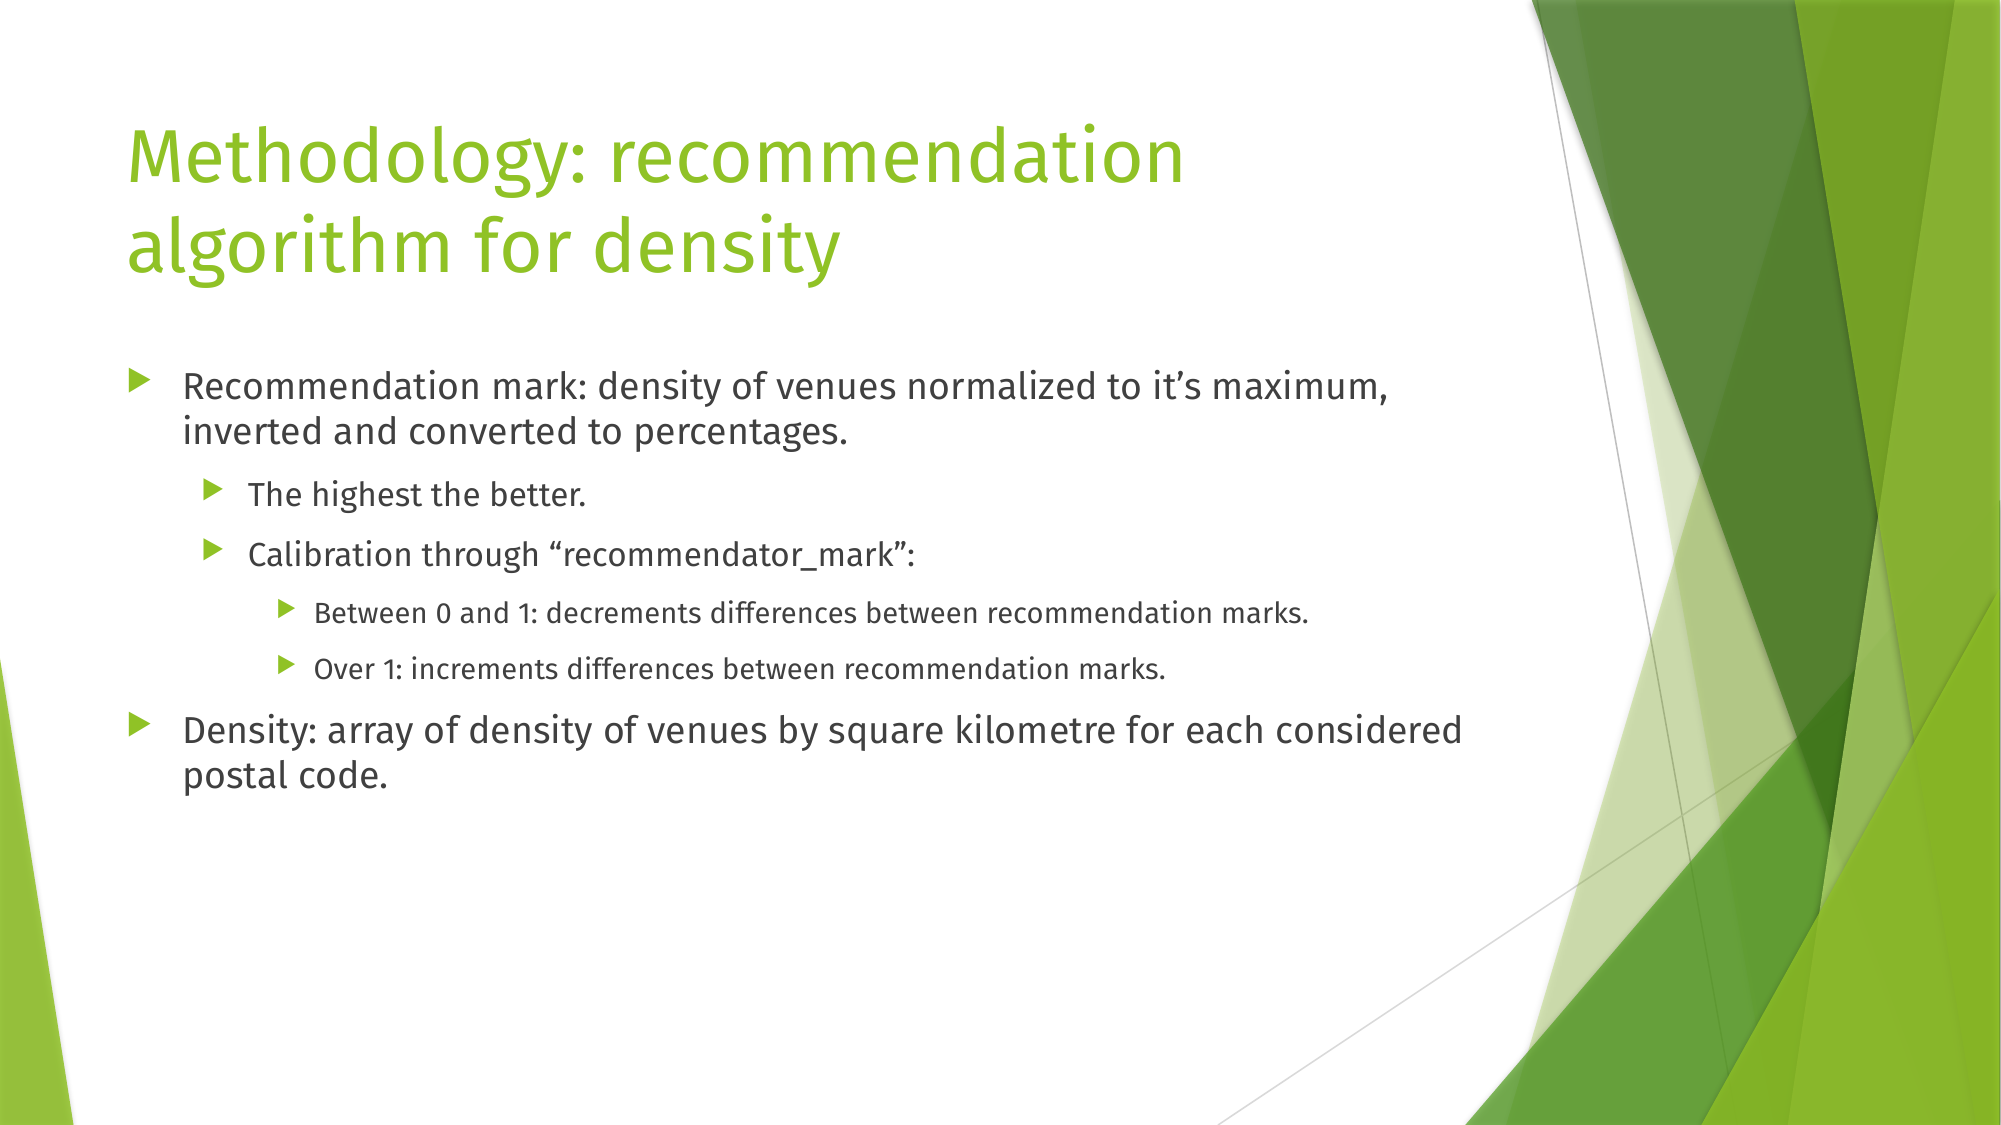

# Methodology: recommendation algorithm for density
Recommendation mark: density of venues normalized to it’s maximum, inverted and converted to percentages.
The highest the better.
Calibration through “recommendator_mark”:
Between 0 and 1: decrements differences between recommendation marks.
Over 1: increments differences between recommendation marks.
Density: array of density of venues by square kilometre for each considered postal code.